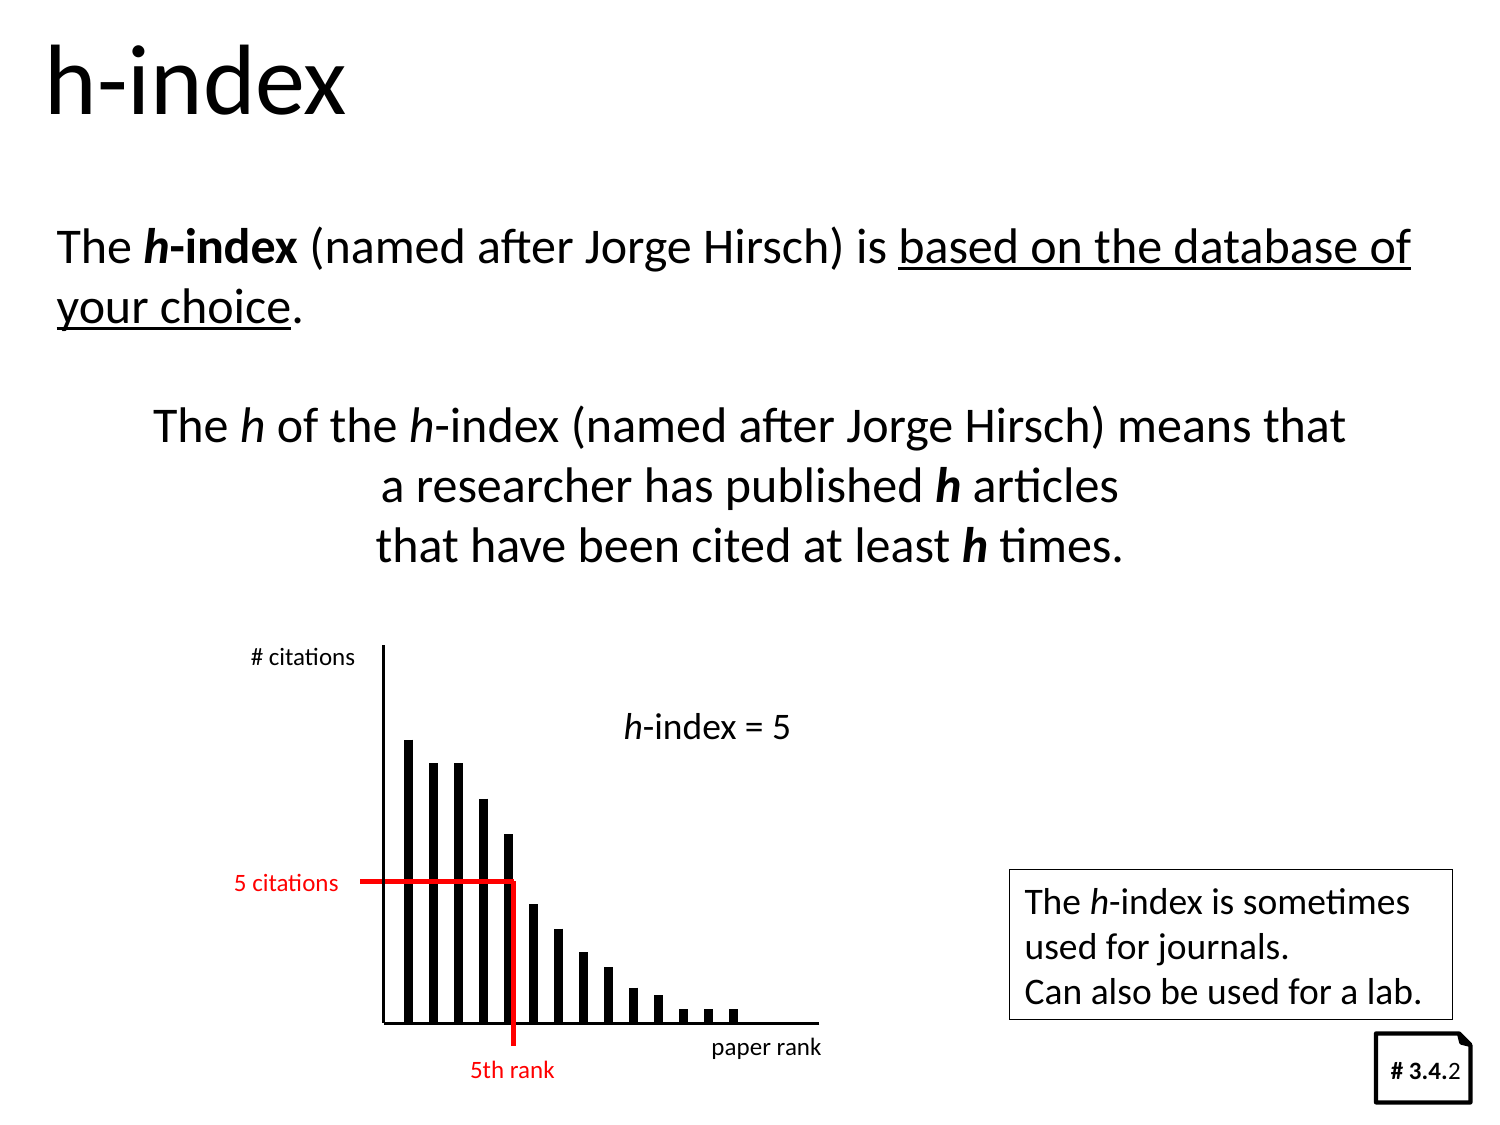

h-index
The h-index (named after Jorge Hirsch) is based on the database of your choice.
The h of the h-index (named after Jorge Hirsch) means that
a researcher has published h articles
that have been cited at least h times.
# citations
h-index = 5
5 citations
The h-index is sometimes used for journals.
Can also be used for a lab.
paper rank

5th rank
# 3.4.2